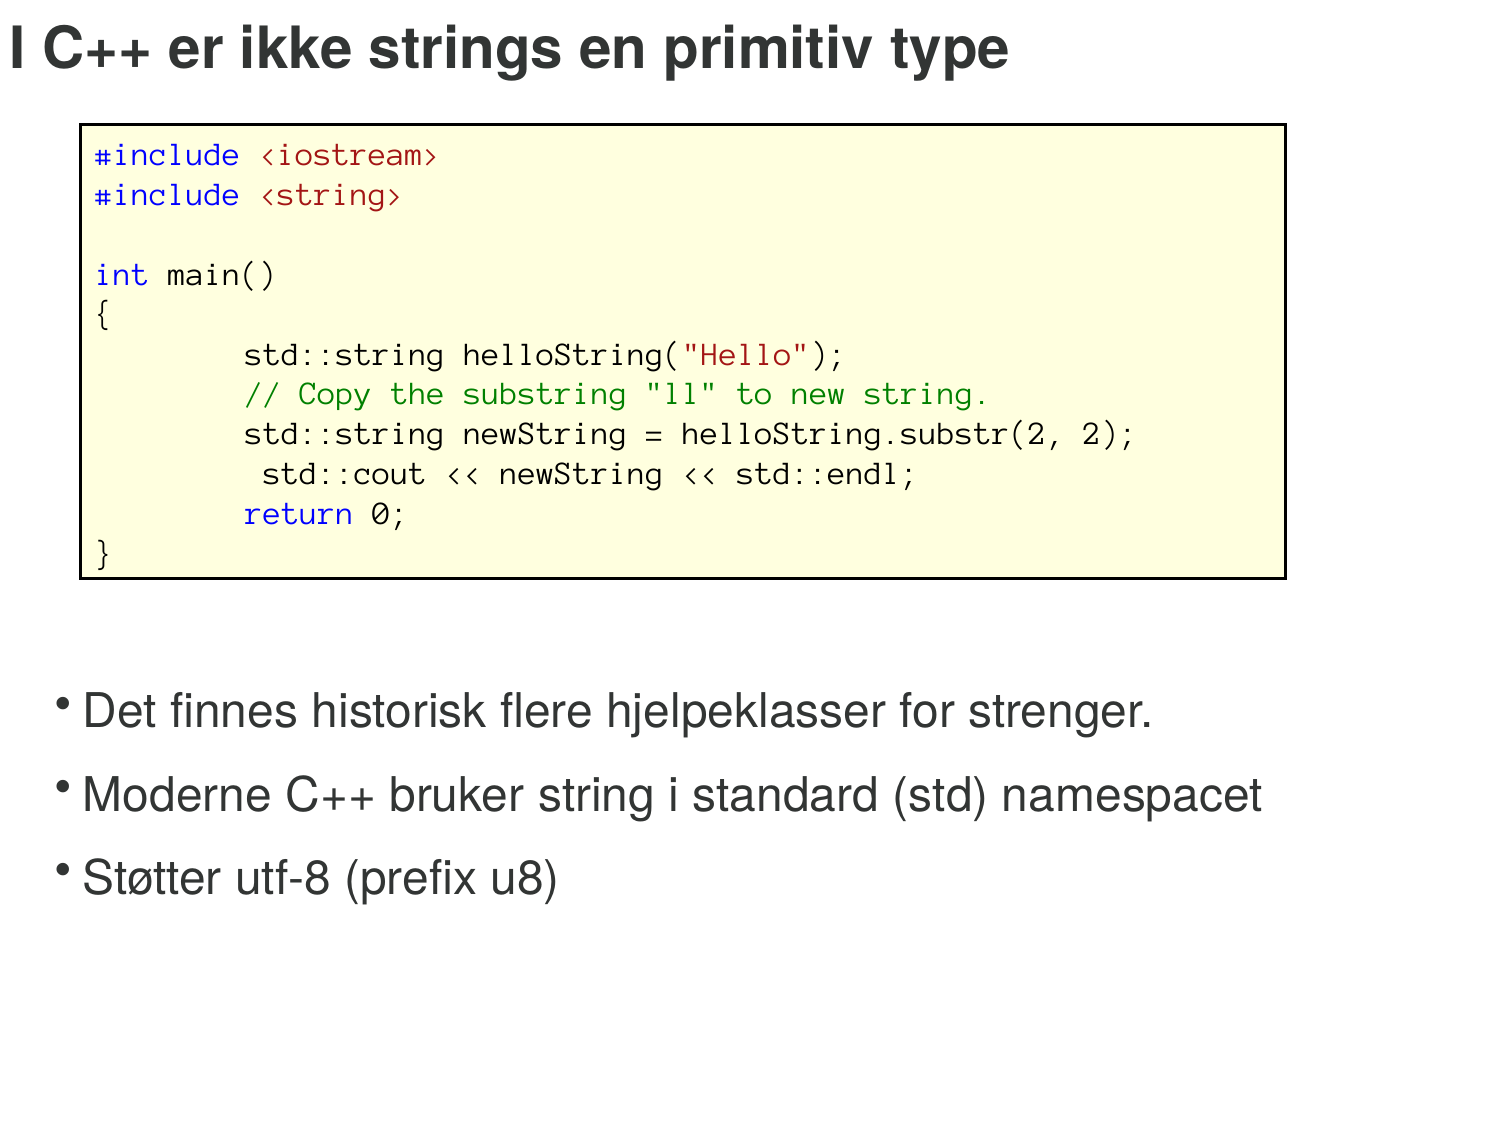

# I C++ er ikke strings en primitiv type
#include <iostream>
#include <string>

int main()
{
	std::string helloString("Hello");
	// Copy the substring "ll" to new string.
	std::string newString = helloString.substr(2, 2);
	 std::cout << newString << std::endl;
	return 0;
}
Det finnes historisk flere hjelpeklasser for strenger.
Moderne C++ bruker string i standard (std) namespacet
Støtter utf-8 (prefix u8)